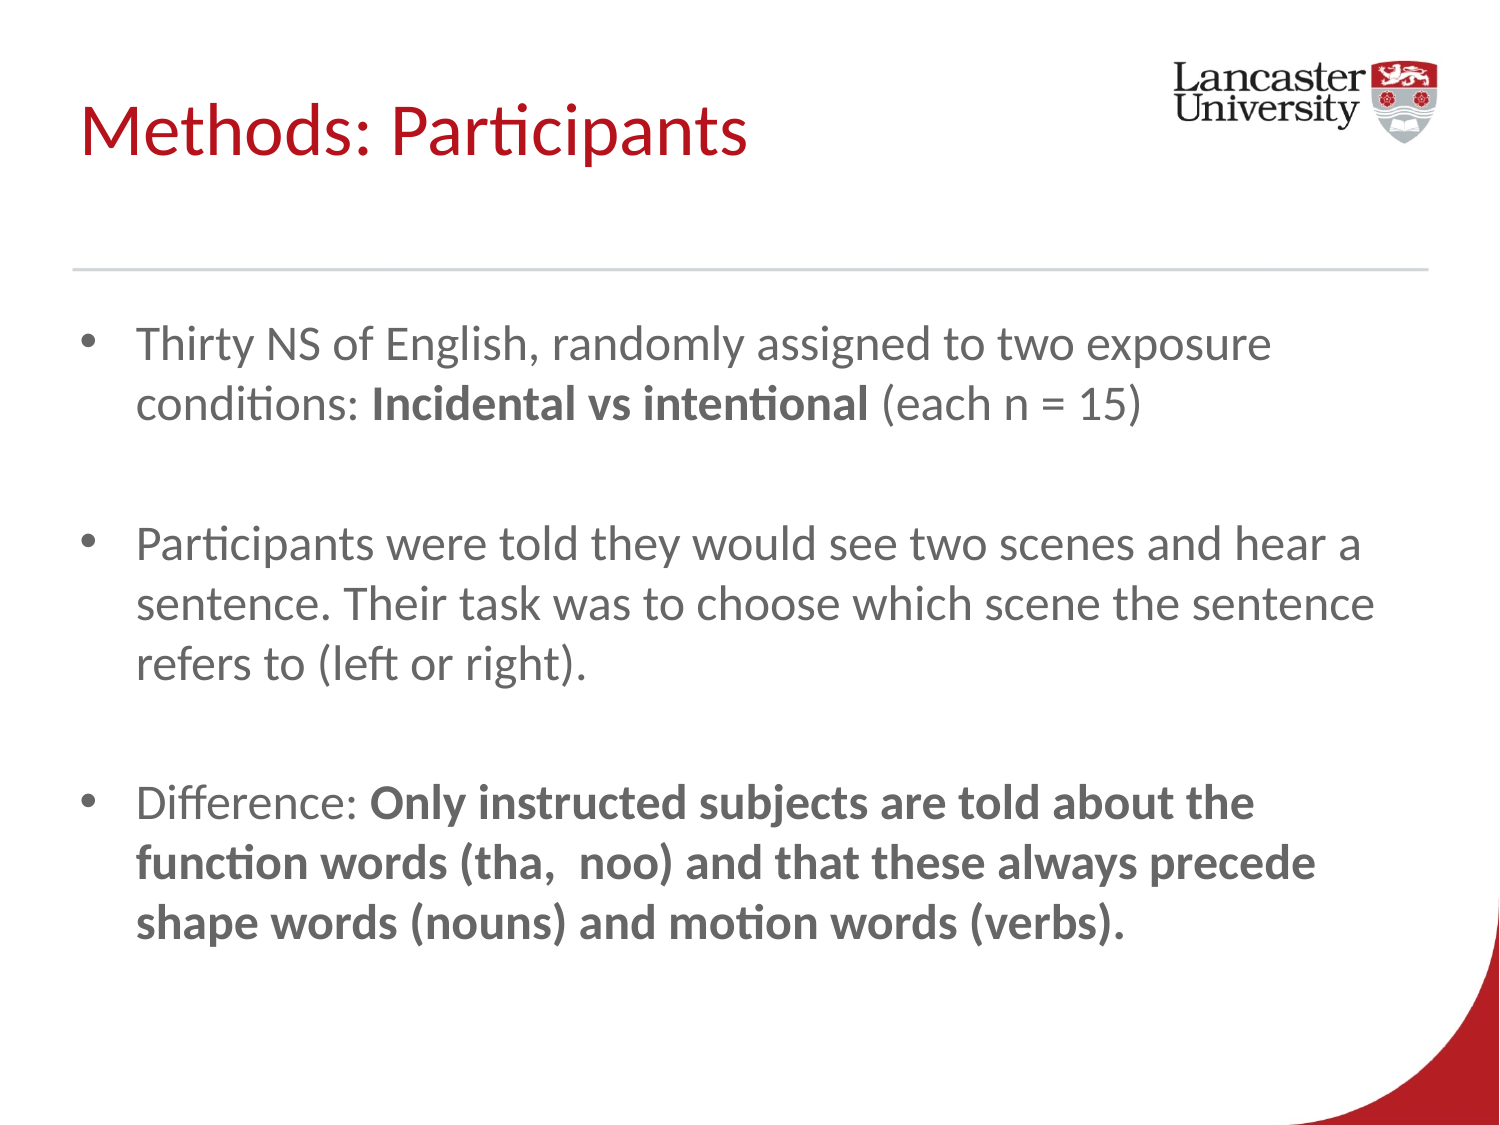

# Methods: Participants
Thirty NS of English, randomly assigned to two exposure conditions: Incidental vs intentional (each n = 15)

Participants were told they would see two scenes and hear a sentence. Their task was to choose which scene the sentence refers to (left or right).

Difference: Only instructed subjects are told about the function words (tha,  noo) and that these always precede shape words (nouns) and motion words (verbs).